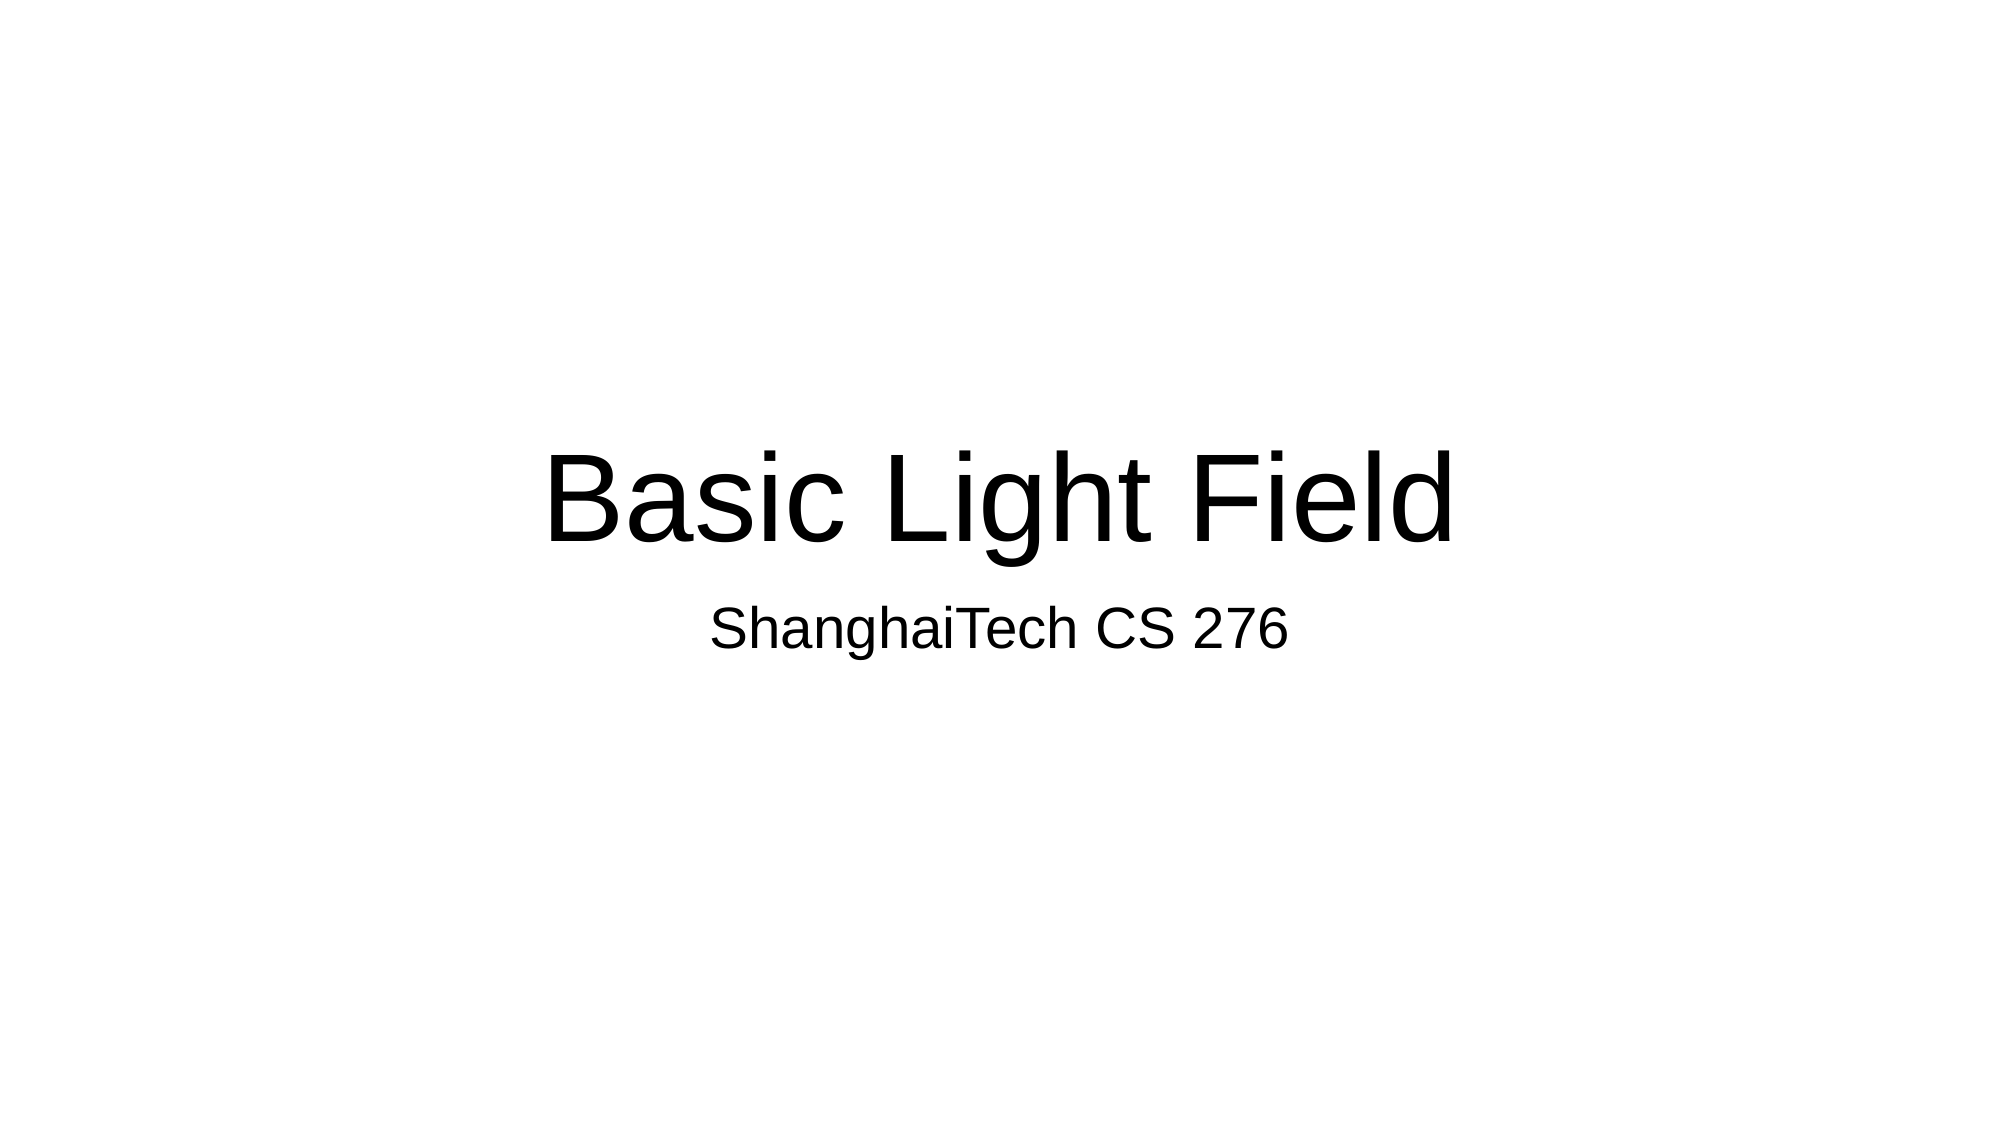

# Basic Light Field
ShanghaiTech CS 276